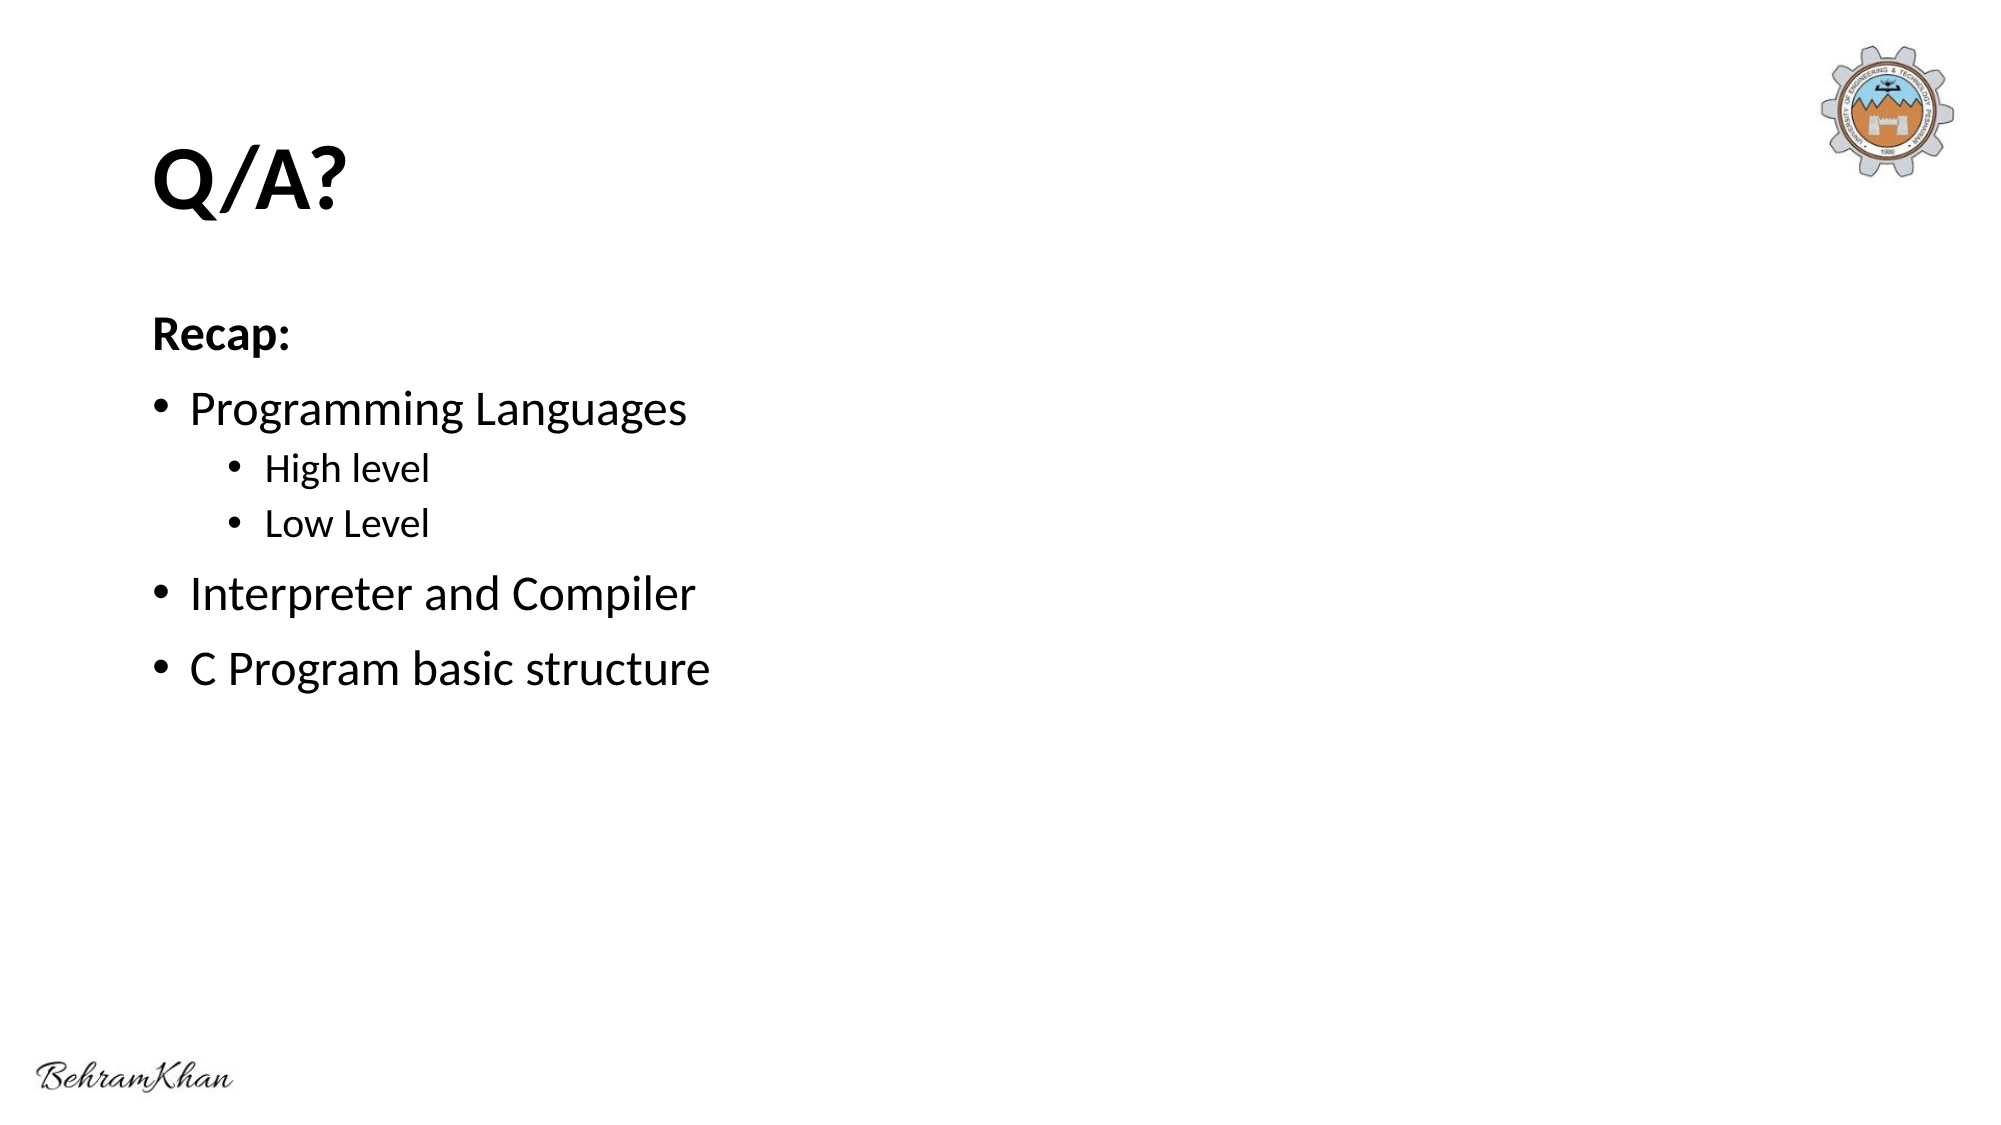

# Q/A?
Recap:
Programming Languages
High level
Low Level
Interpreter and Compiler
C Program basic structure